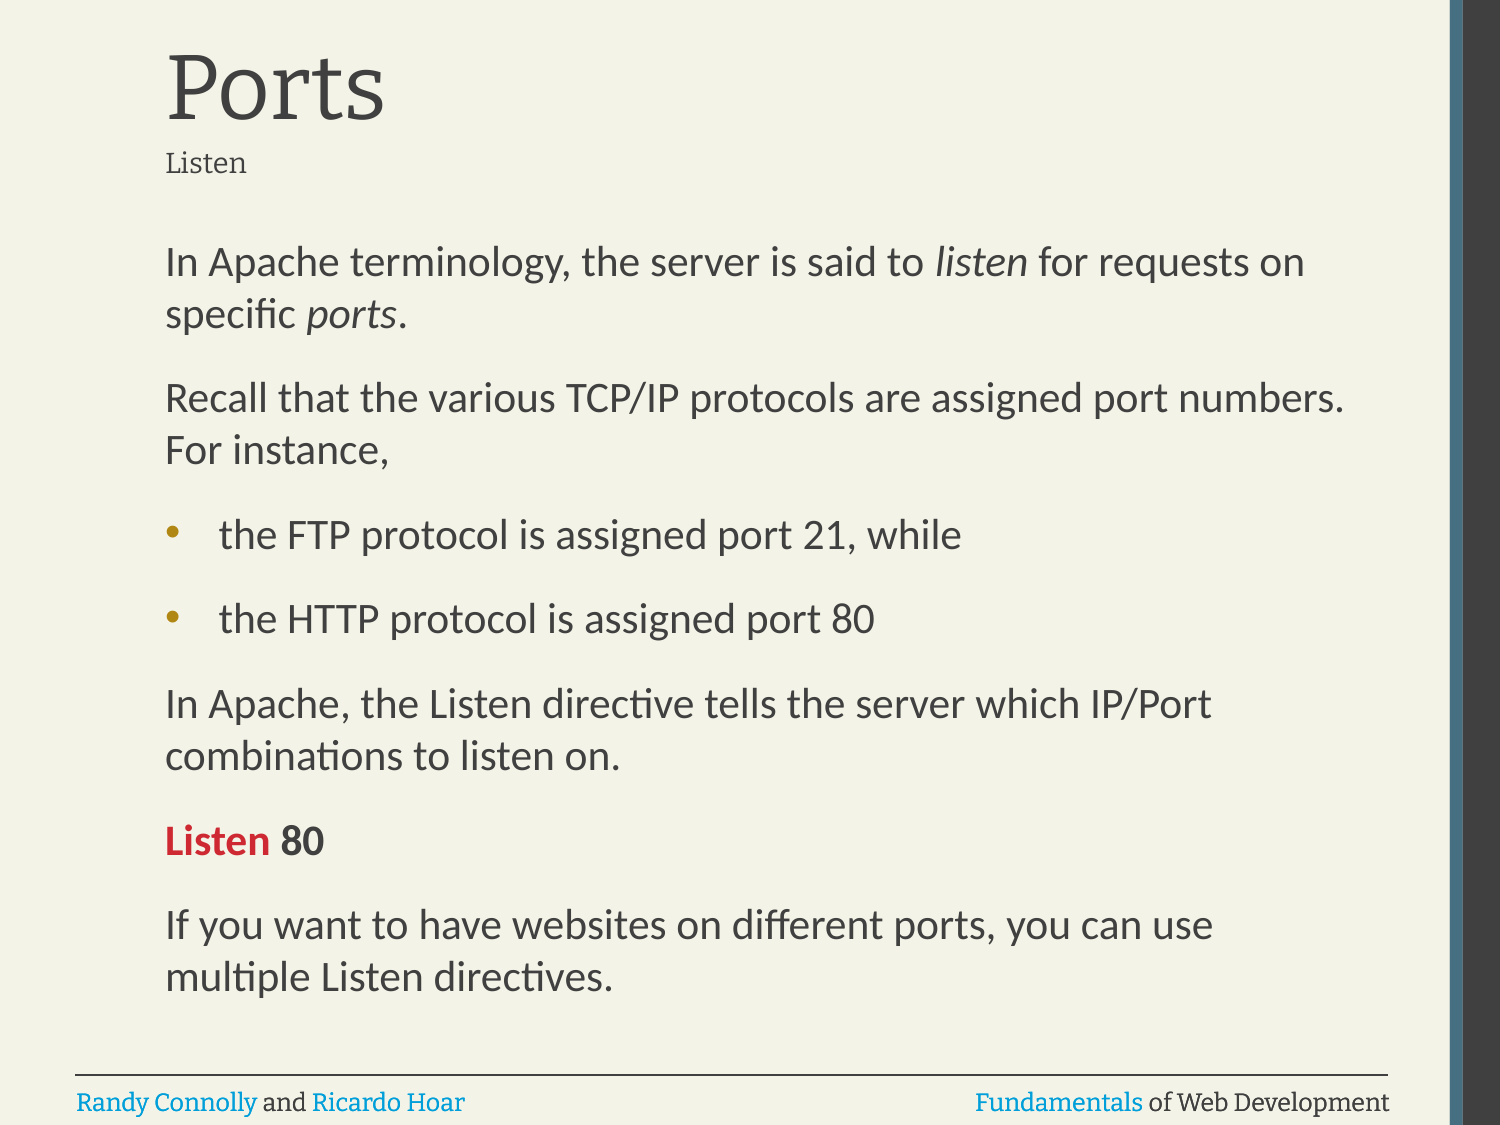

# Ports
Listen
In Apache terminology, the server is said to listen for requests on specific ports.
Recall that the various TCP/IP protocols are assigned port numbers. For instance,
the FTP protocol is assigned port 21, while
the HTTP protocol is assigned port 80
In Apache, the Listen directive tells the server which IP/Port combinations to listen on.
Listen 80
If you want to have websites on different ports, you can use multiple Listen directives.